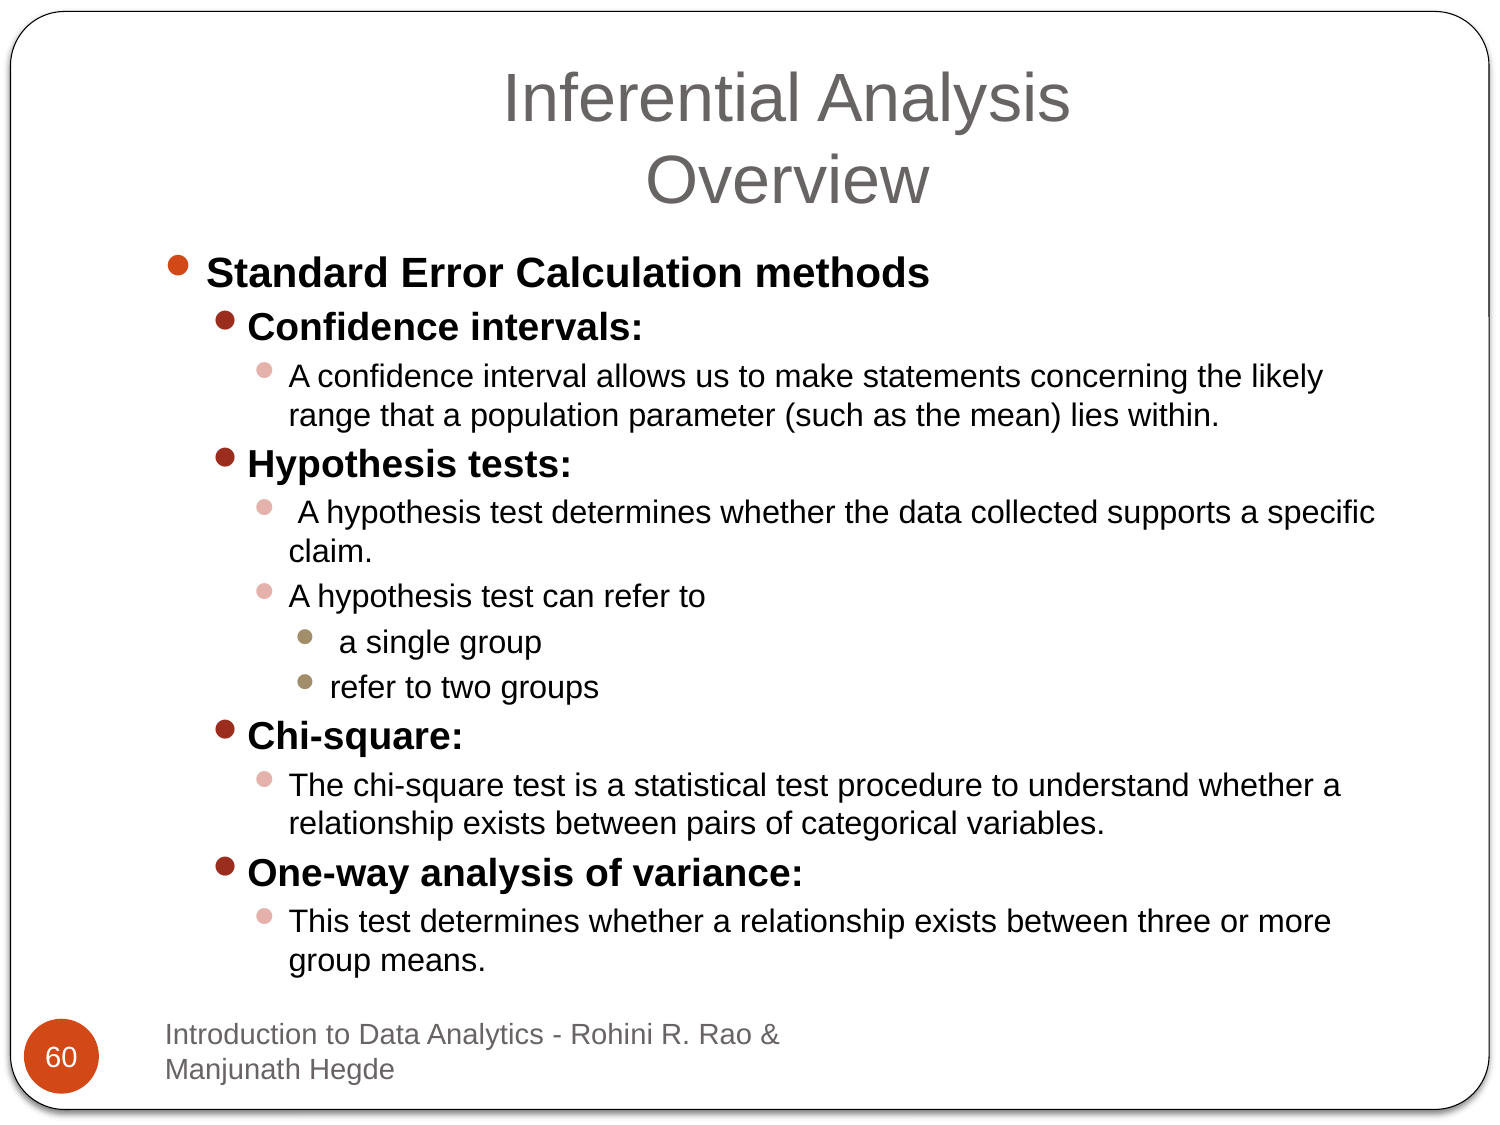

# Inferential Analysis Overview
Standard Error Calculation methods
Confidence intervals:
A confidence interval allows us to make statements concerning the likely range that a population parameter (such as the mean) lies within.
Hypothesis tests:
 A hypothesis test determines whether the data collected supports a specific claim.
A hypothesis test can refer to
 a single group
refer to two groups
Chi-square:
The chi-square test is a statistical test procedure to understand whether a relationship exists between pairs of categorical variables.
One-way analysis of variance:
This test determines whether a relationship exists between three or more group means.
Introduction to Data Analytics - Rohini R. Rao & Manjunath Hegde
60